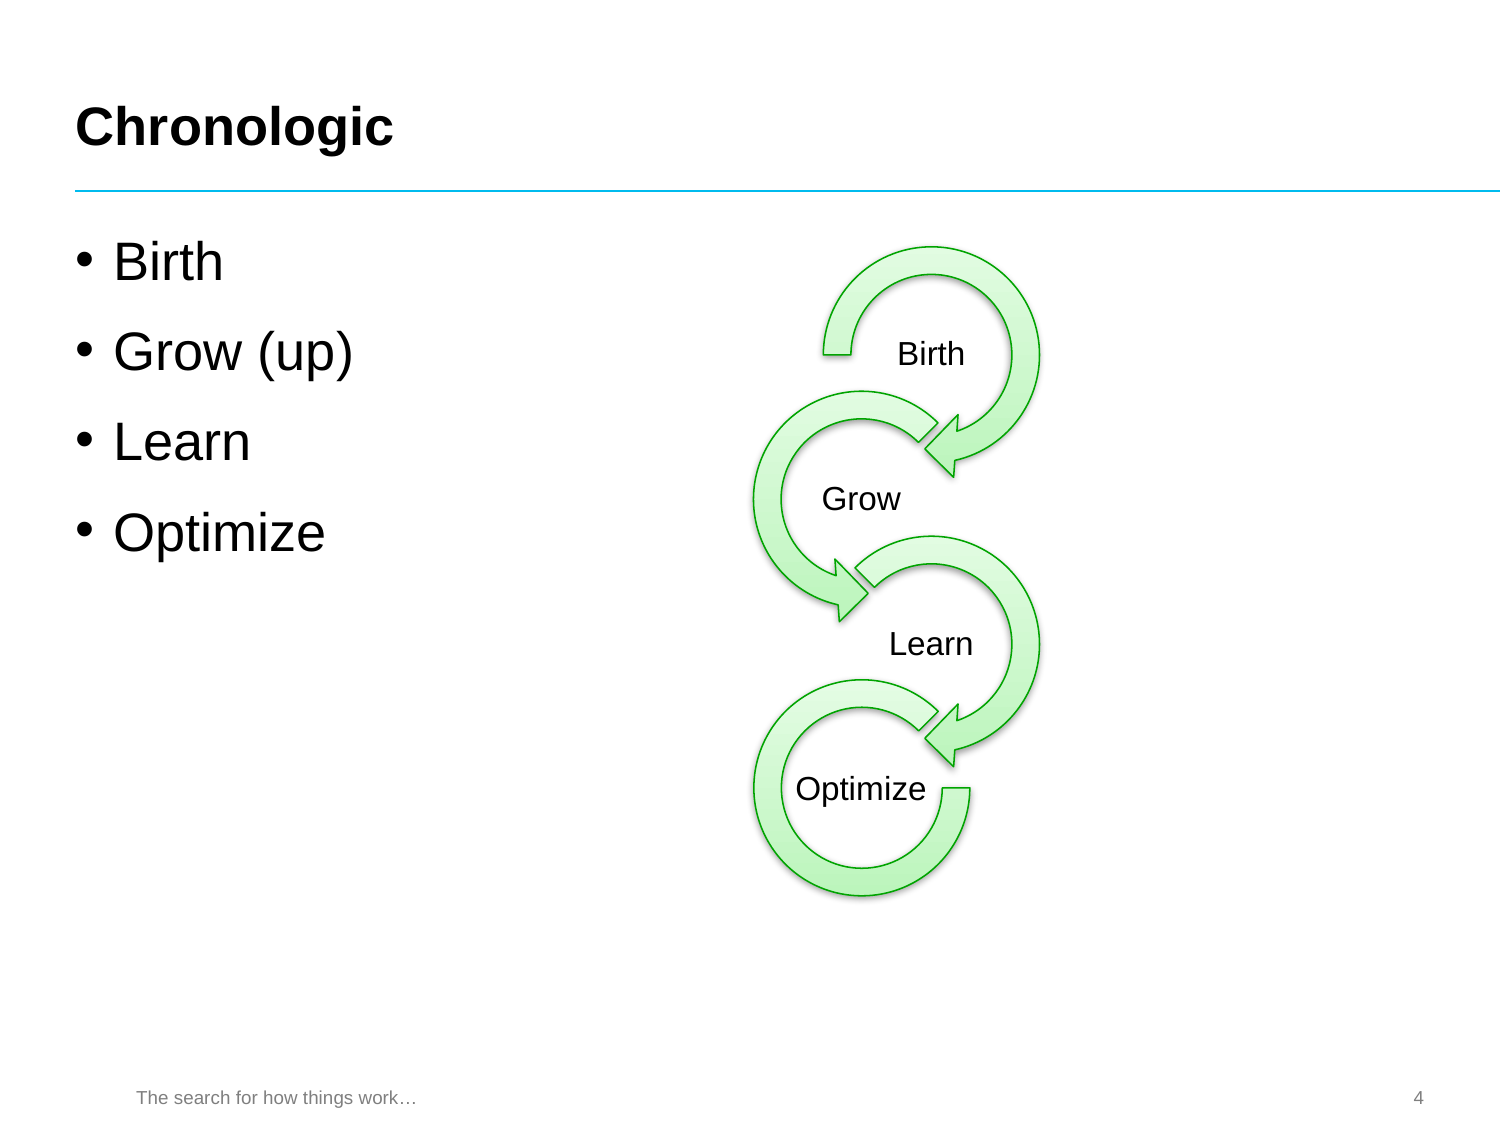

# Chronologic
Birth
Grow (up)
Learn
Optimize

Birth

Grow

Learn

Optimize